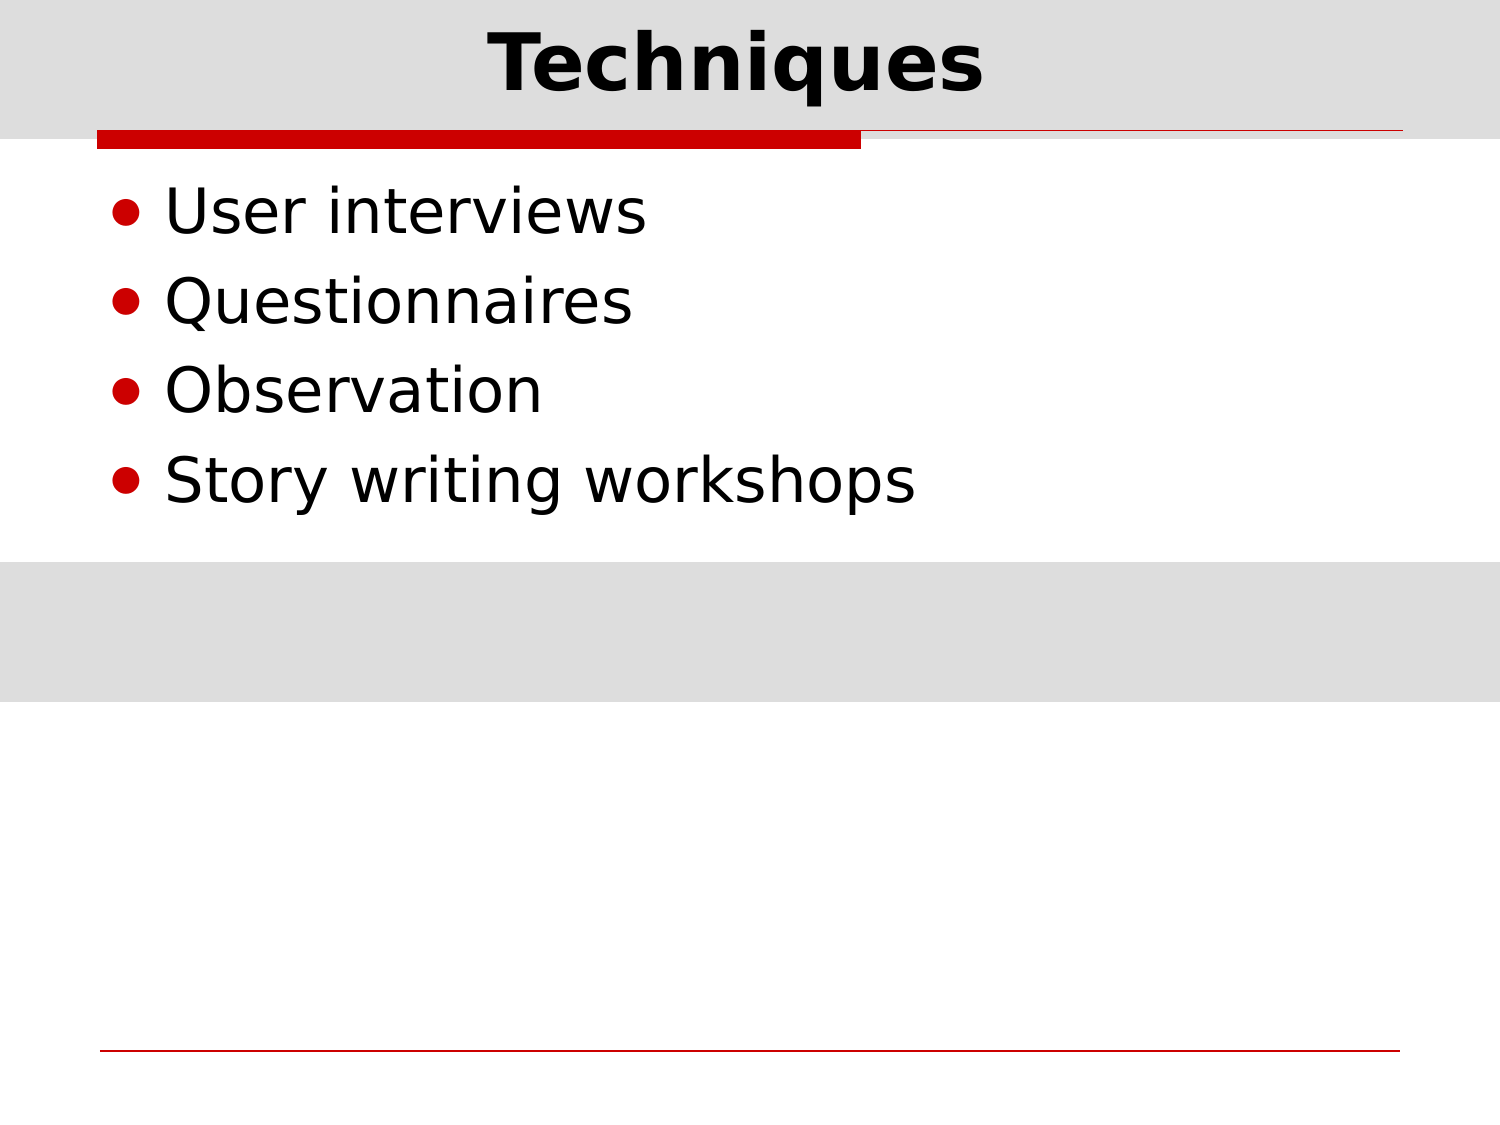

# Techniques
 User interviews
 Questionnaires
 Observation
 Story writing workshops